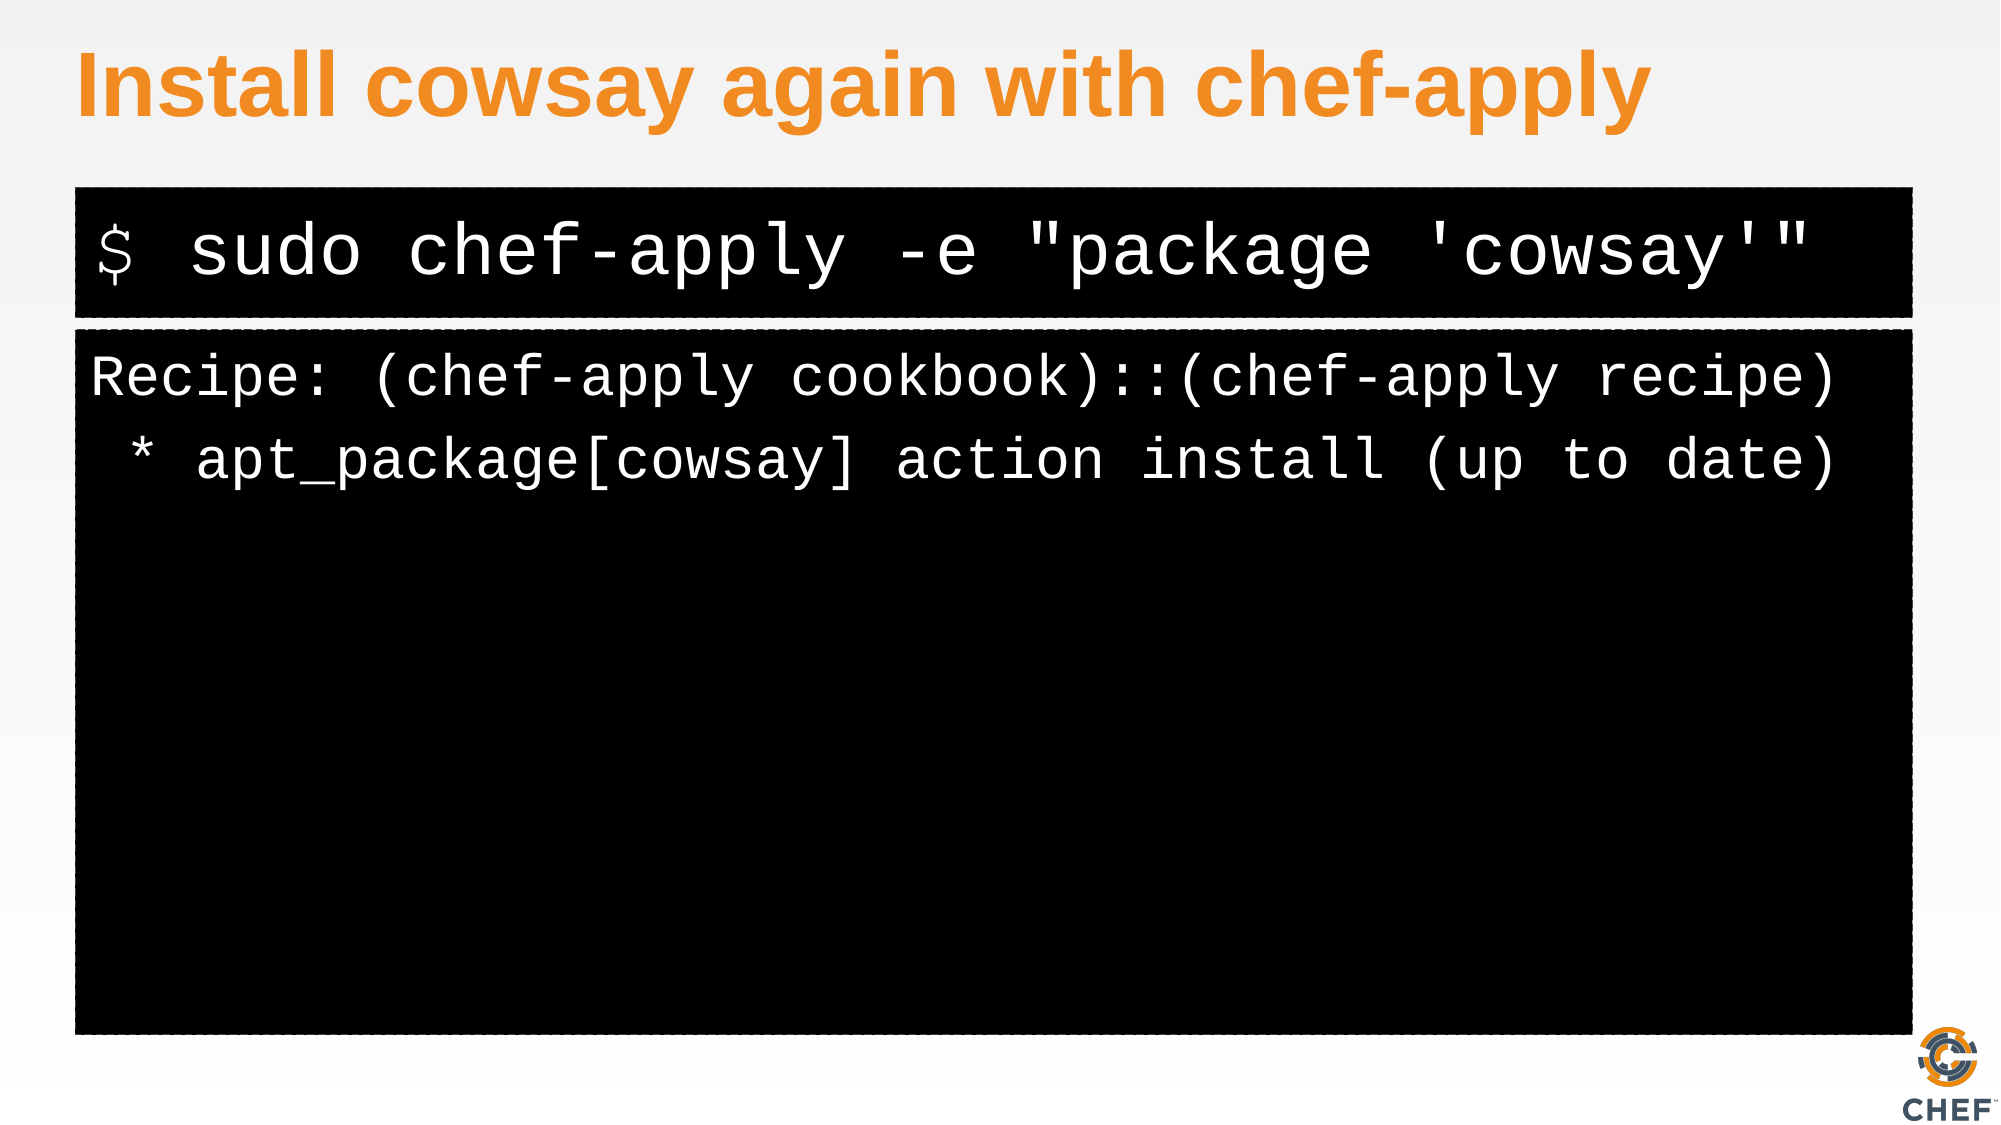

# Install cowsay again with chef-apply
sudo chef-apply -e "package 'cowsay'"
Recipe: (chef-apply cookbook)::(chef-apply recipe)
 * apt_package[cowsay] action install (up to date)